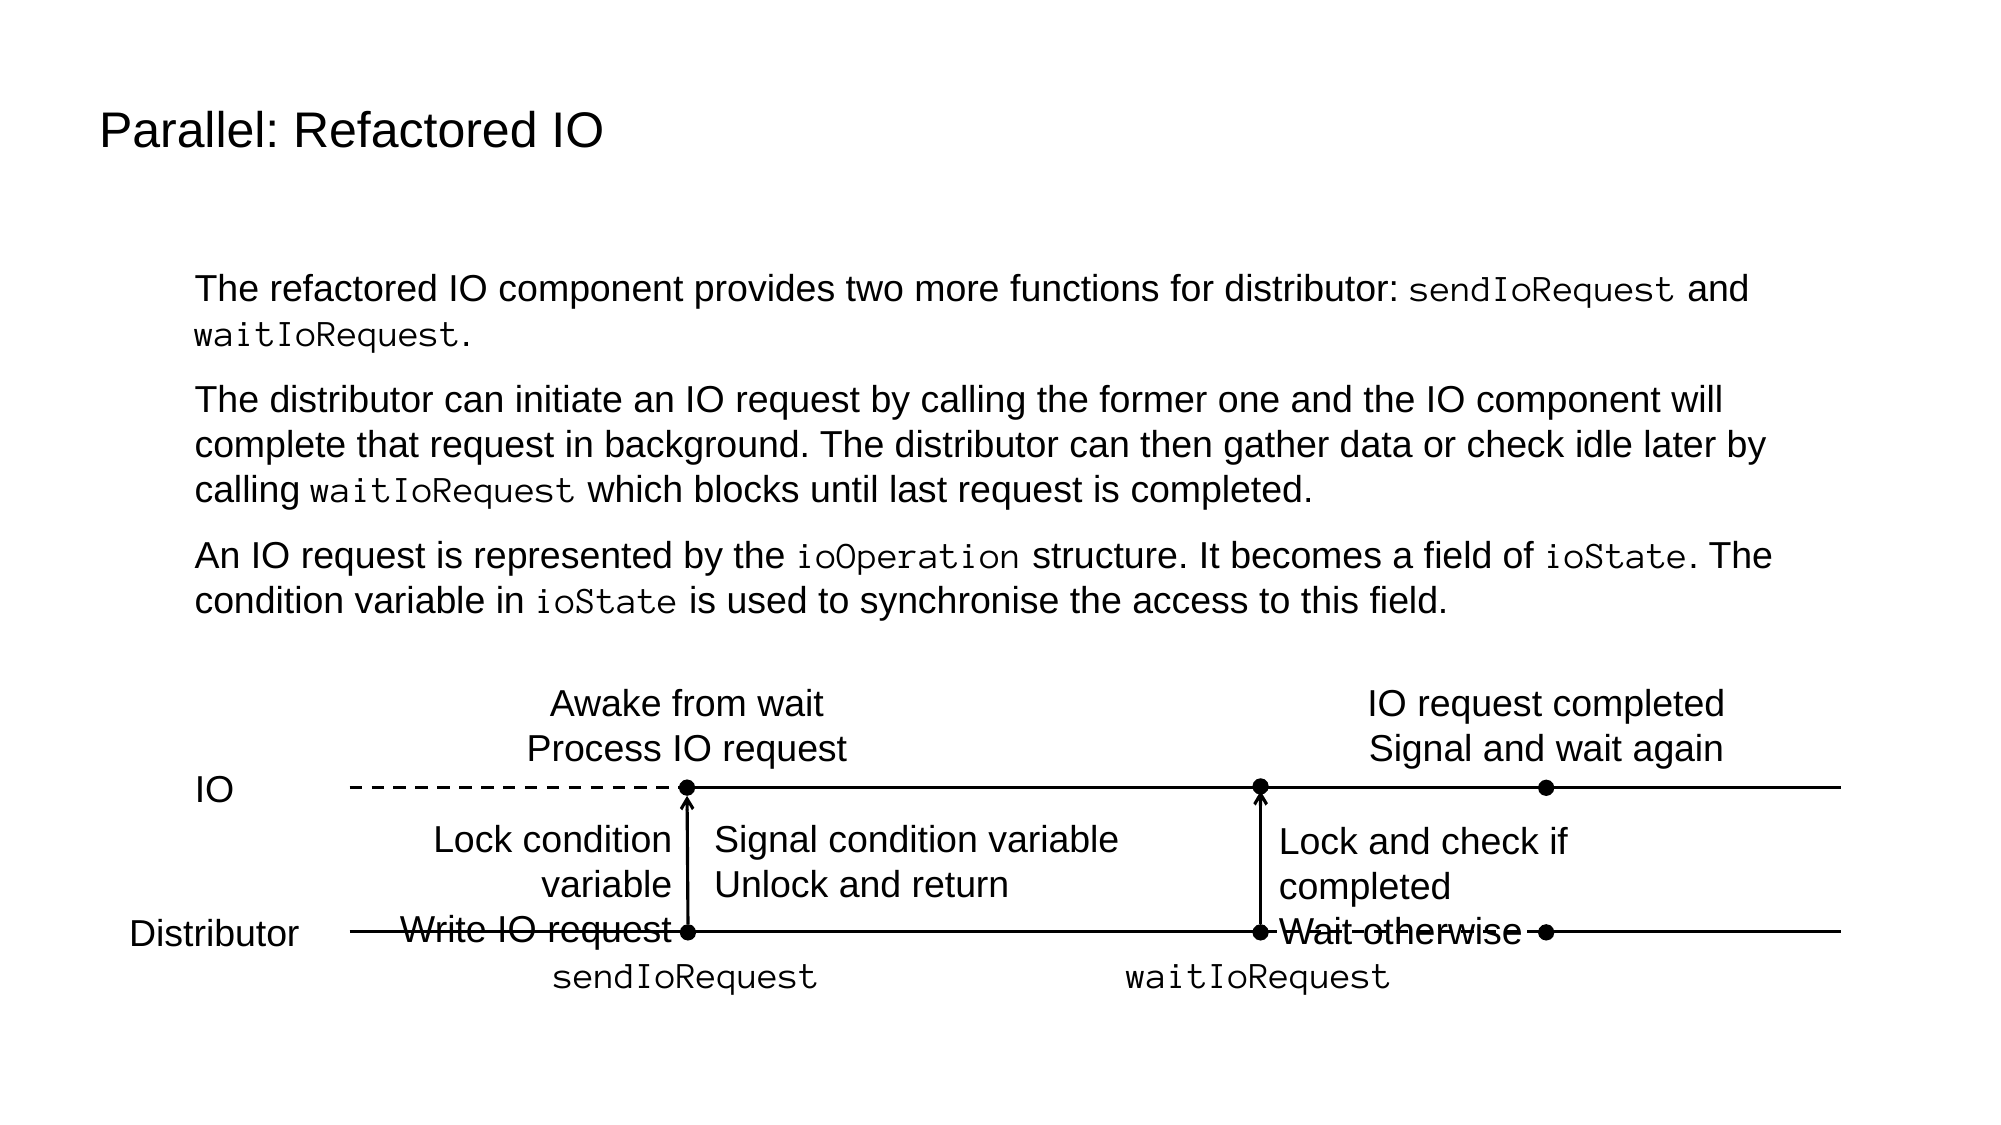

Parallel: Refactored IO
The refactored IO component provides two more functions for distributor: sendIoRequest and waitIoRequest.
The distributor can initiate an IO request by calling the former one and the IO component will complete that request in background. The distributor can then gather data or check idle later by  calling waitIoRequest which blocks until last request is completed.
An IO request is represented by the ioOperation structure. It becomes a field of ioState. The condition variable in ioState is used to synchronise the access to this field.
Awake from wait
Process IO request
IO request completed
Signal and wait again
IO

Lock condition variable
Write IO request
Signal condition variable
Unlock and return
Lock and check if completed
Wait otherwise
Distributor

sendIoRequest
waitIoRequest